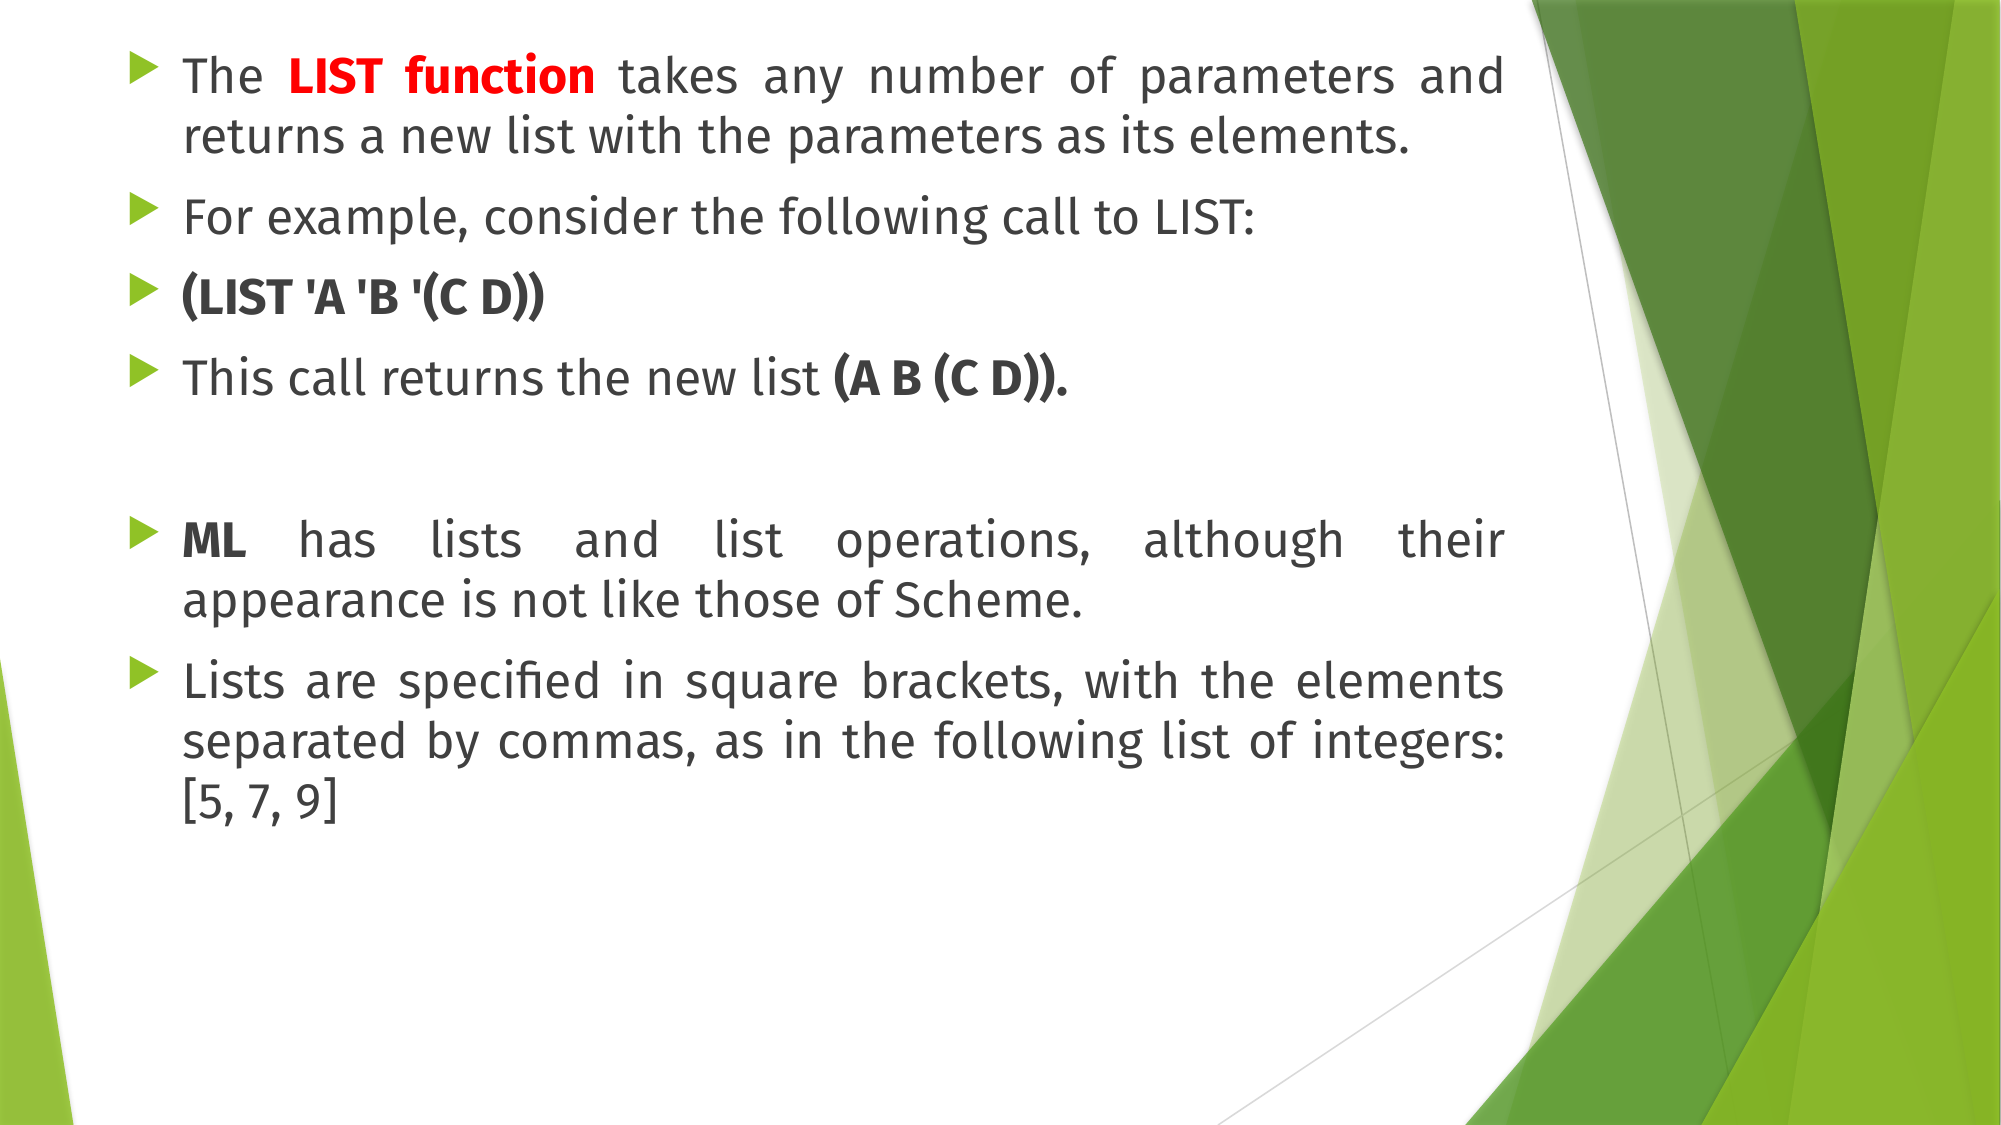

The LIST function takes any number of parameters and returns a new list with the parameters as its elements.
For example, consider the following call to LIST:
(LIST 'A 'B '(C D))
This call returns the new list (A B (C D)).

ML has lists and list operations, although their appearance is not like those of Scheme.
Lists are specified in square brackets, with the elements separated by commas, as in the following list of integers: [5, 7, 9]